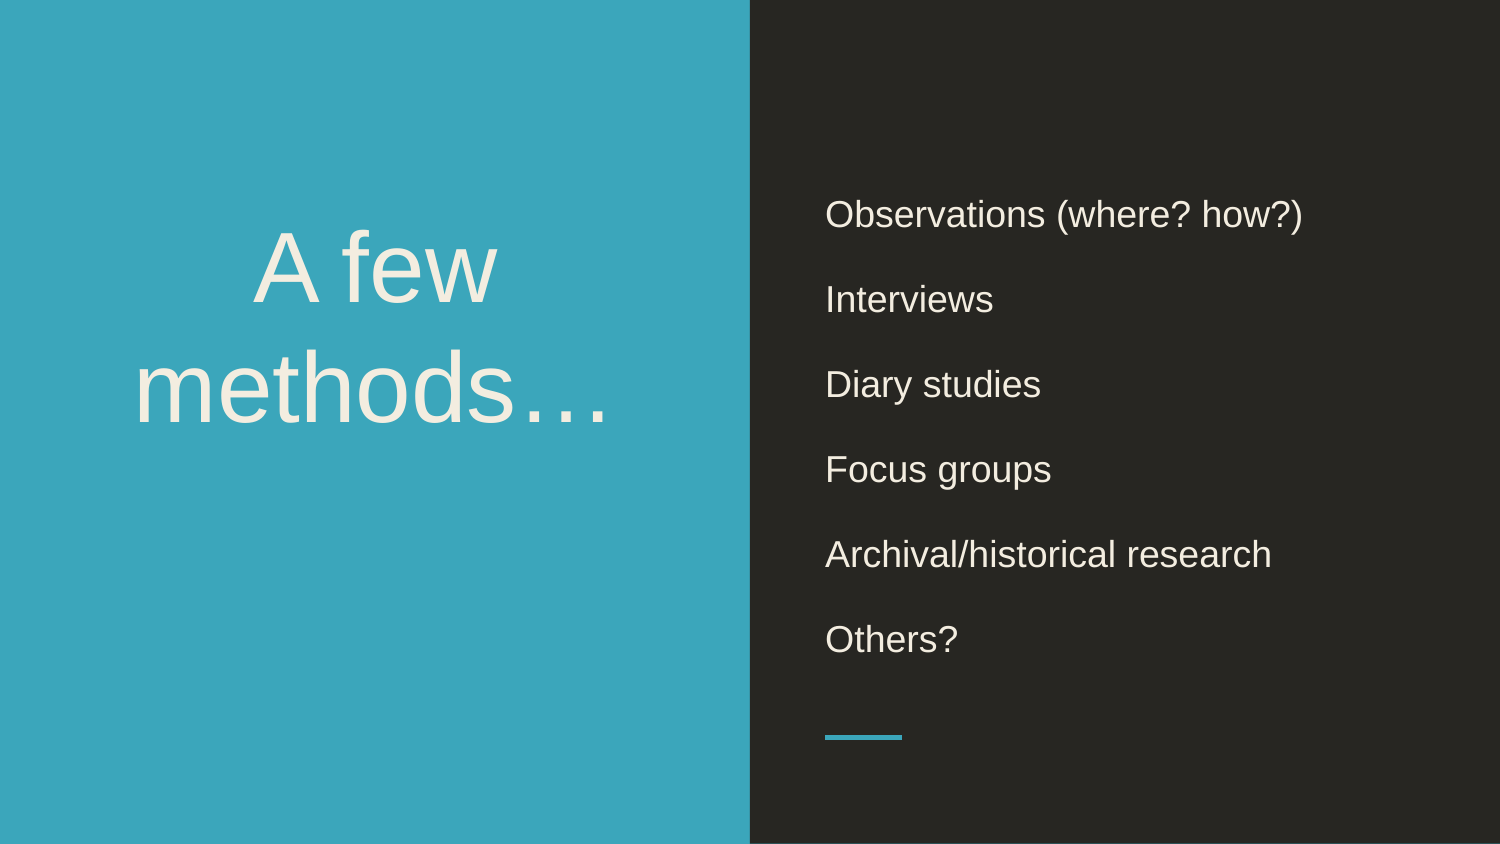

Observations (where? how?)
Interviews
Diary studies
Focus groups
Archival/historical research
Others?
# A few methods…